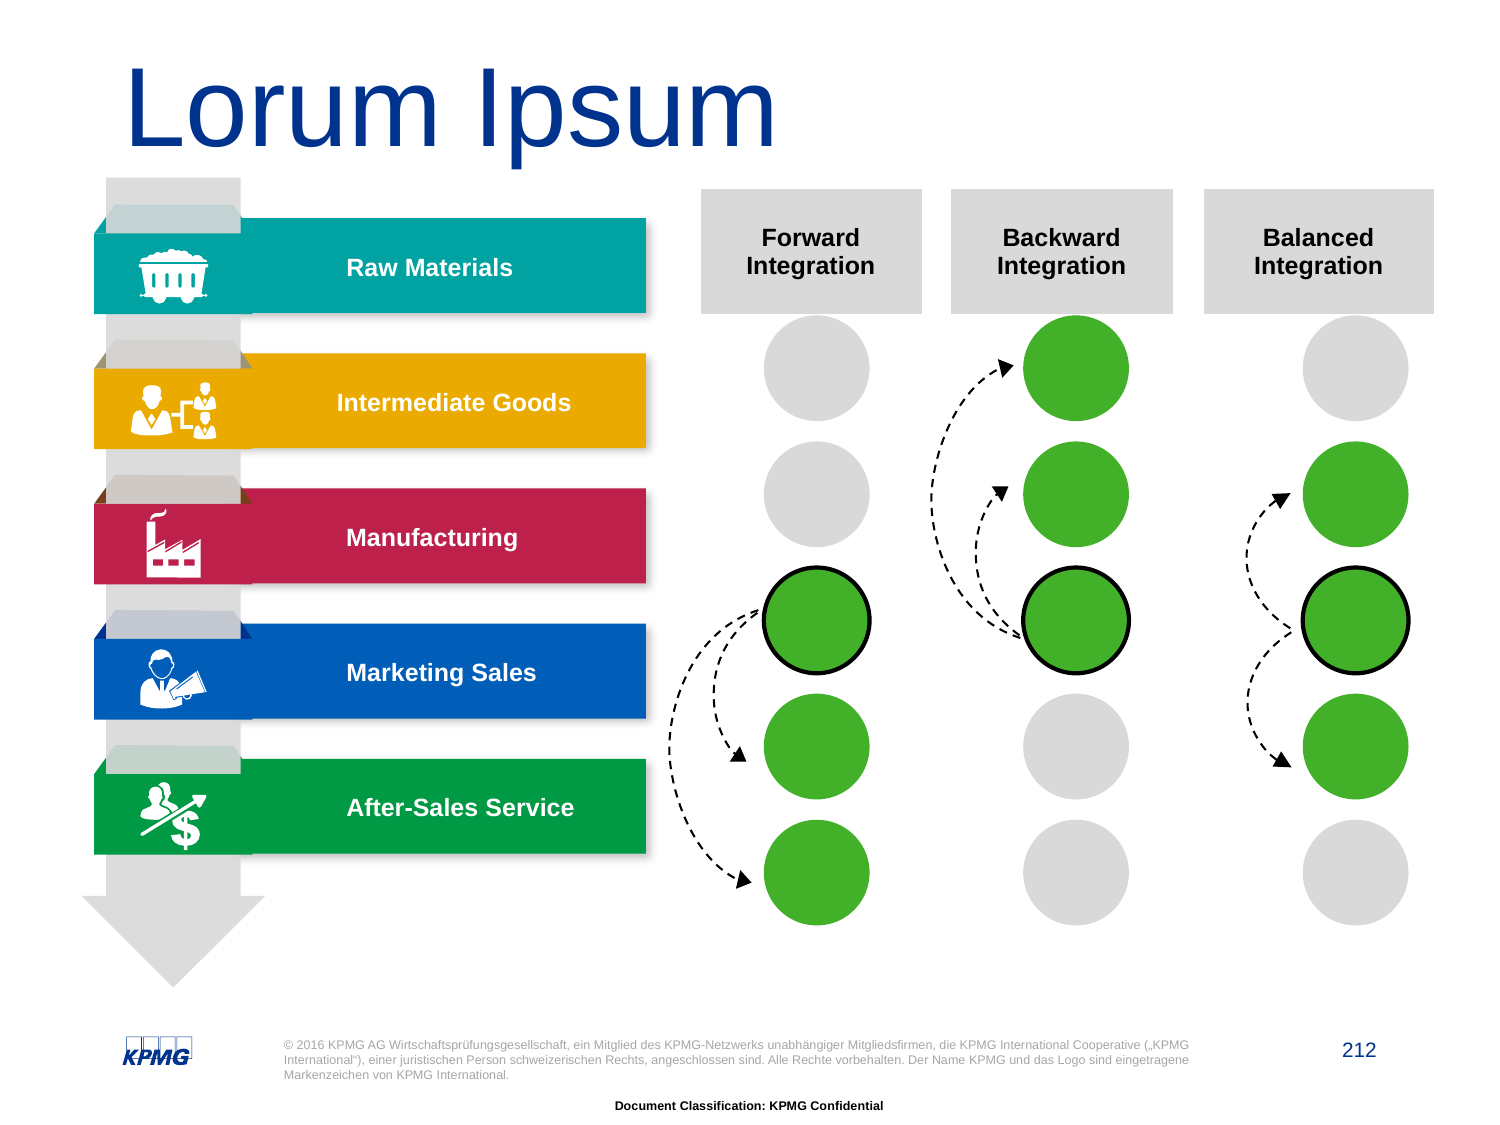

# Lorum Ipsum

Raw Materials
Intermediate Goods
Manufacturing
Marketing Sales
After-Sales Service

| Forward Integration |  | Backward Integration |  | Balanced Integration |
| --- | --- | --- | --- | --- |
|  |  |  |  |  |
|  |  |  |  |  |
|  |  |  |  |  |
|  |  |  |  |  |
|  |  |  |  |  |